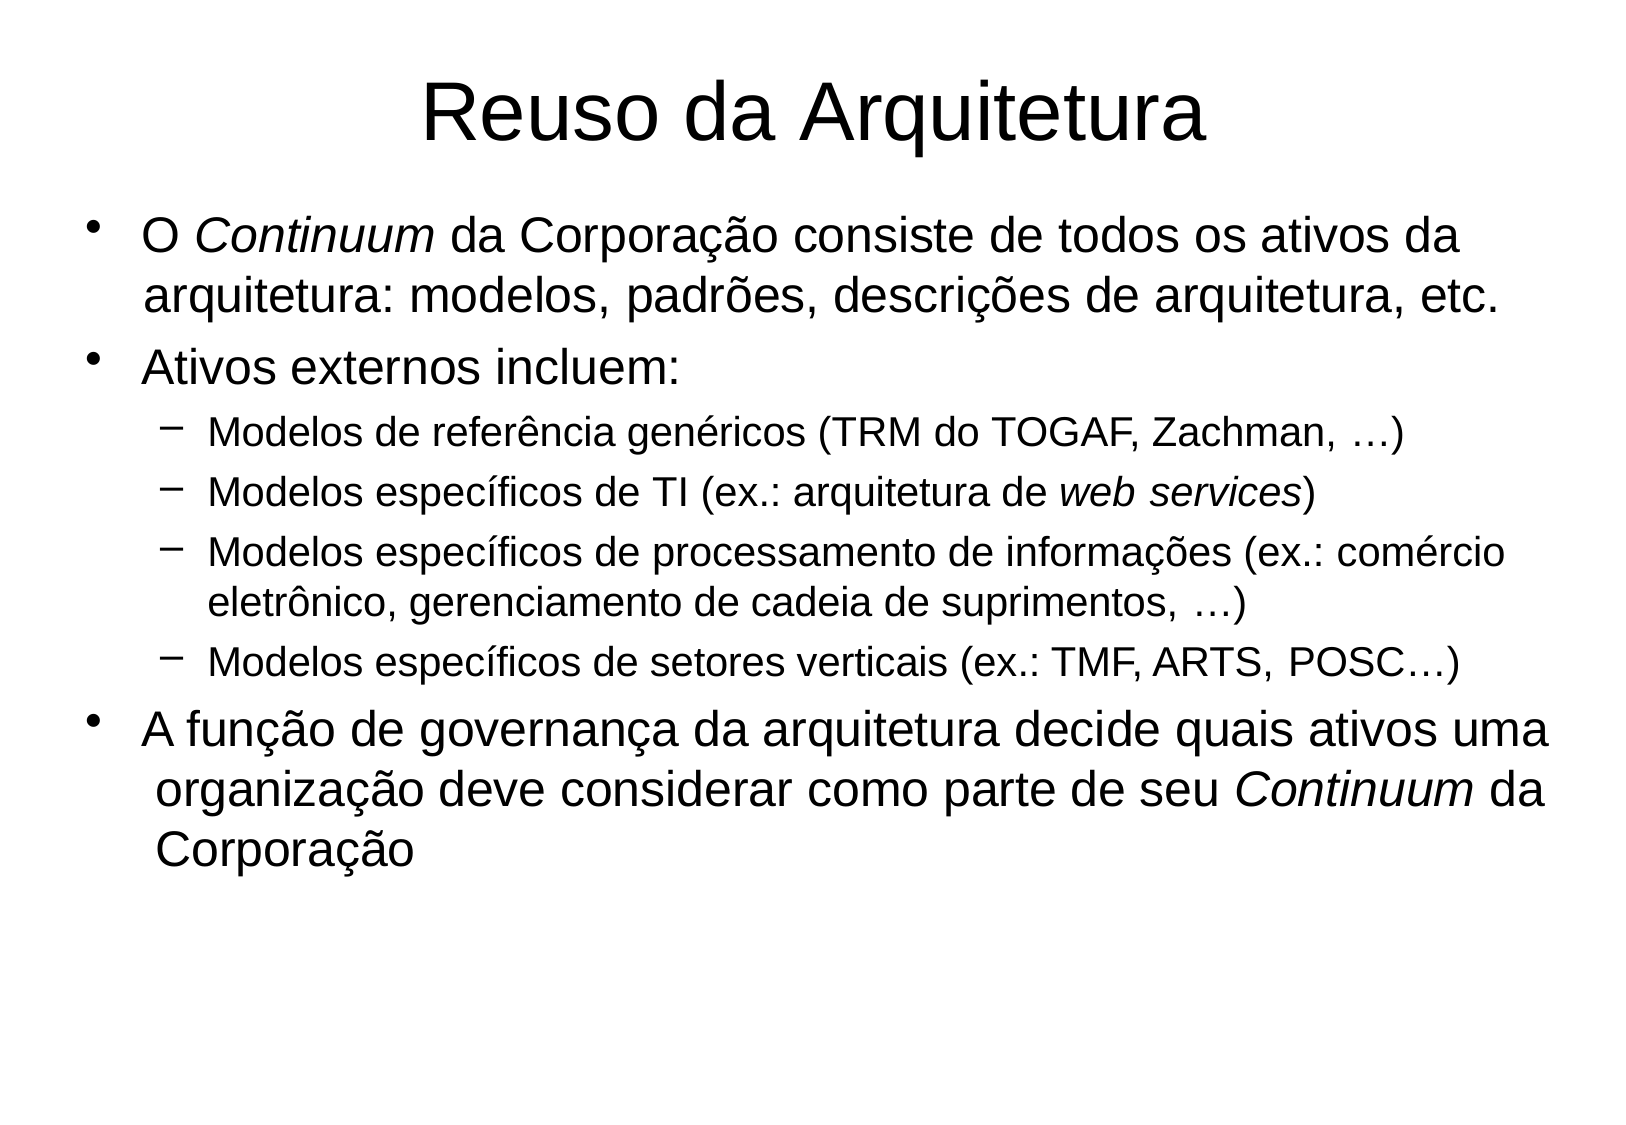

# Reuso da Arquitetura
O Continuum da Corporação consiste de todos os ativos da
arquitetura: modelos, padrões, descrições de arquitetura, etc.
Ativos externos incluem:
Modelos de referência genéricos (TRM do TOGAF, Zachman, …)
Modelos específicos de TI (ex.: arquitetura de web services)
Modelos específicos de processamento de informações (ex.: comércio
eletrônico, gerenciamento de cadeia de suprimentos, …)
Modelos específicos de setores verticais (ex.: TMF, ARTS, POSC…)
A função de governança da arquitetura decide quais ativos uma  organização deve considerar como parte de seu Continuum da  Corporação